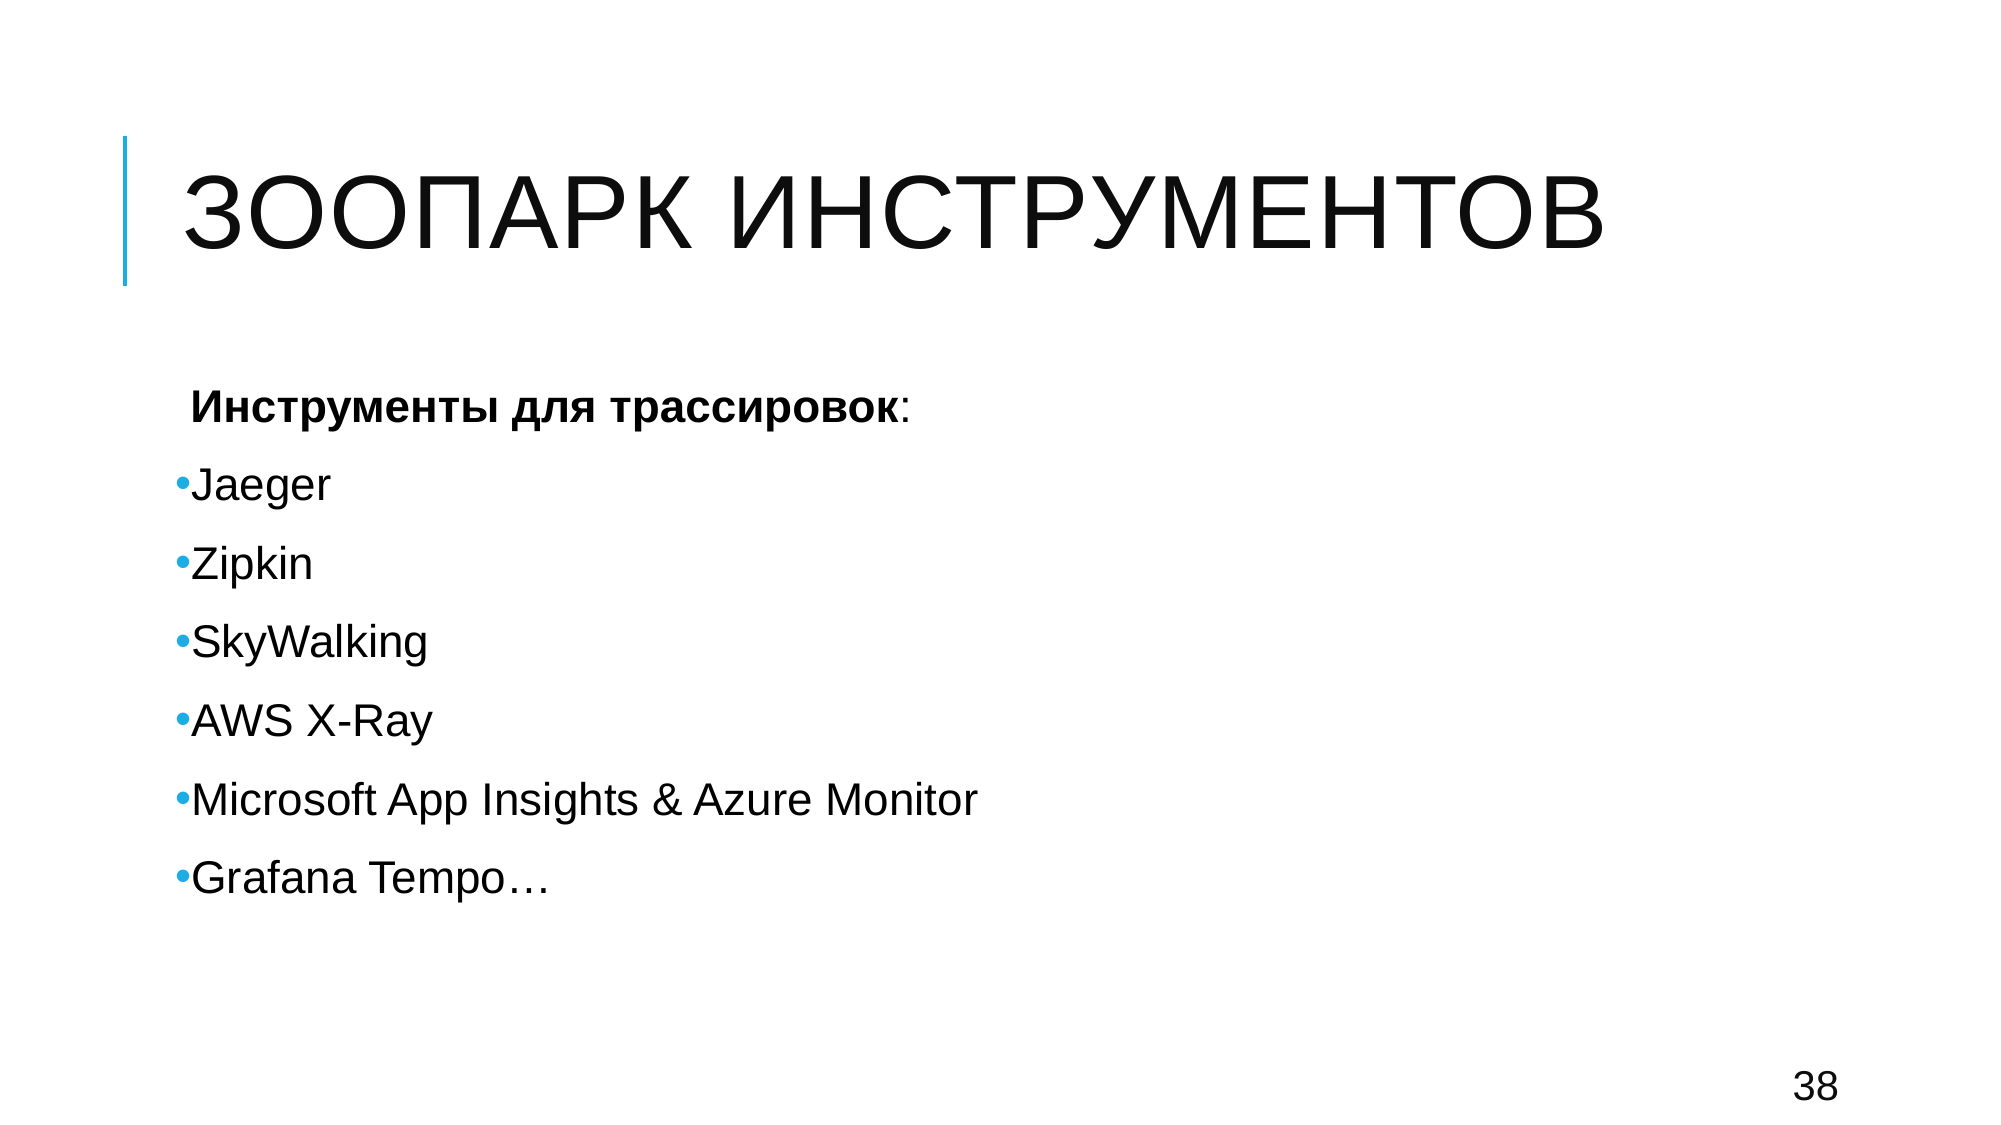

# ЗООПАРК ИНСТРУМЕНТОВ
Инструменты для трассировок:
Jaeger
Zipkin
SkyWalking
AWS X-Ray
Microsoft App Insights & Azure Monitor
Grafana Tempo…

38